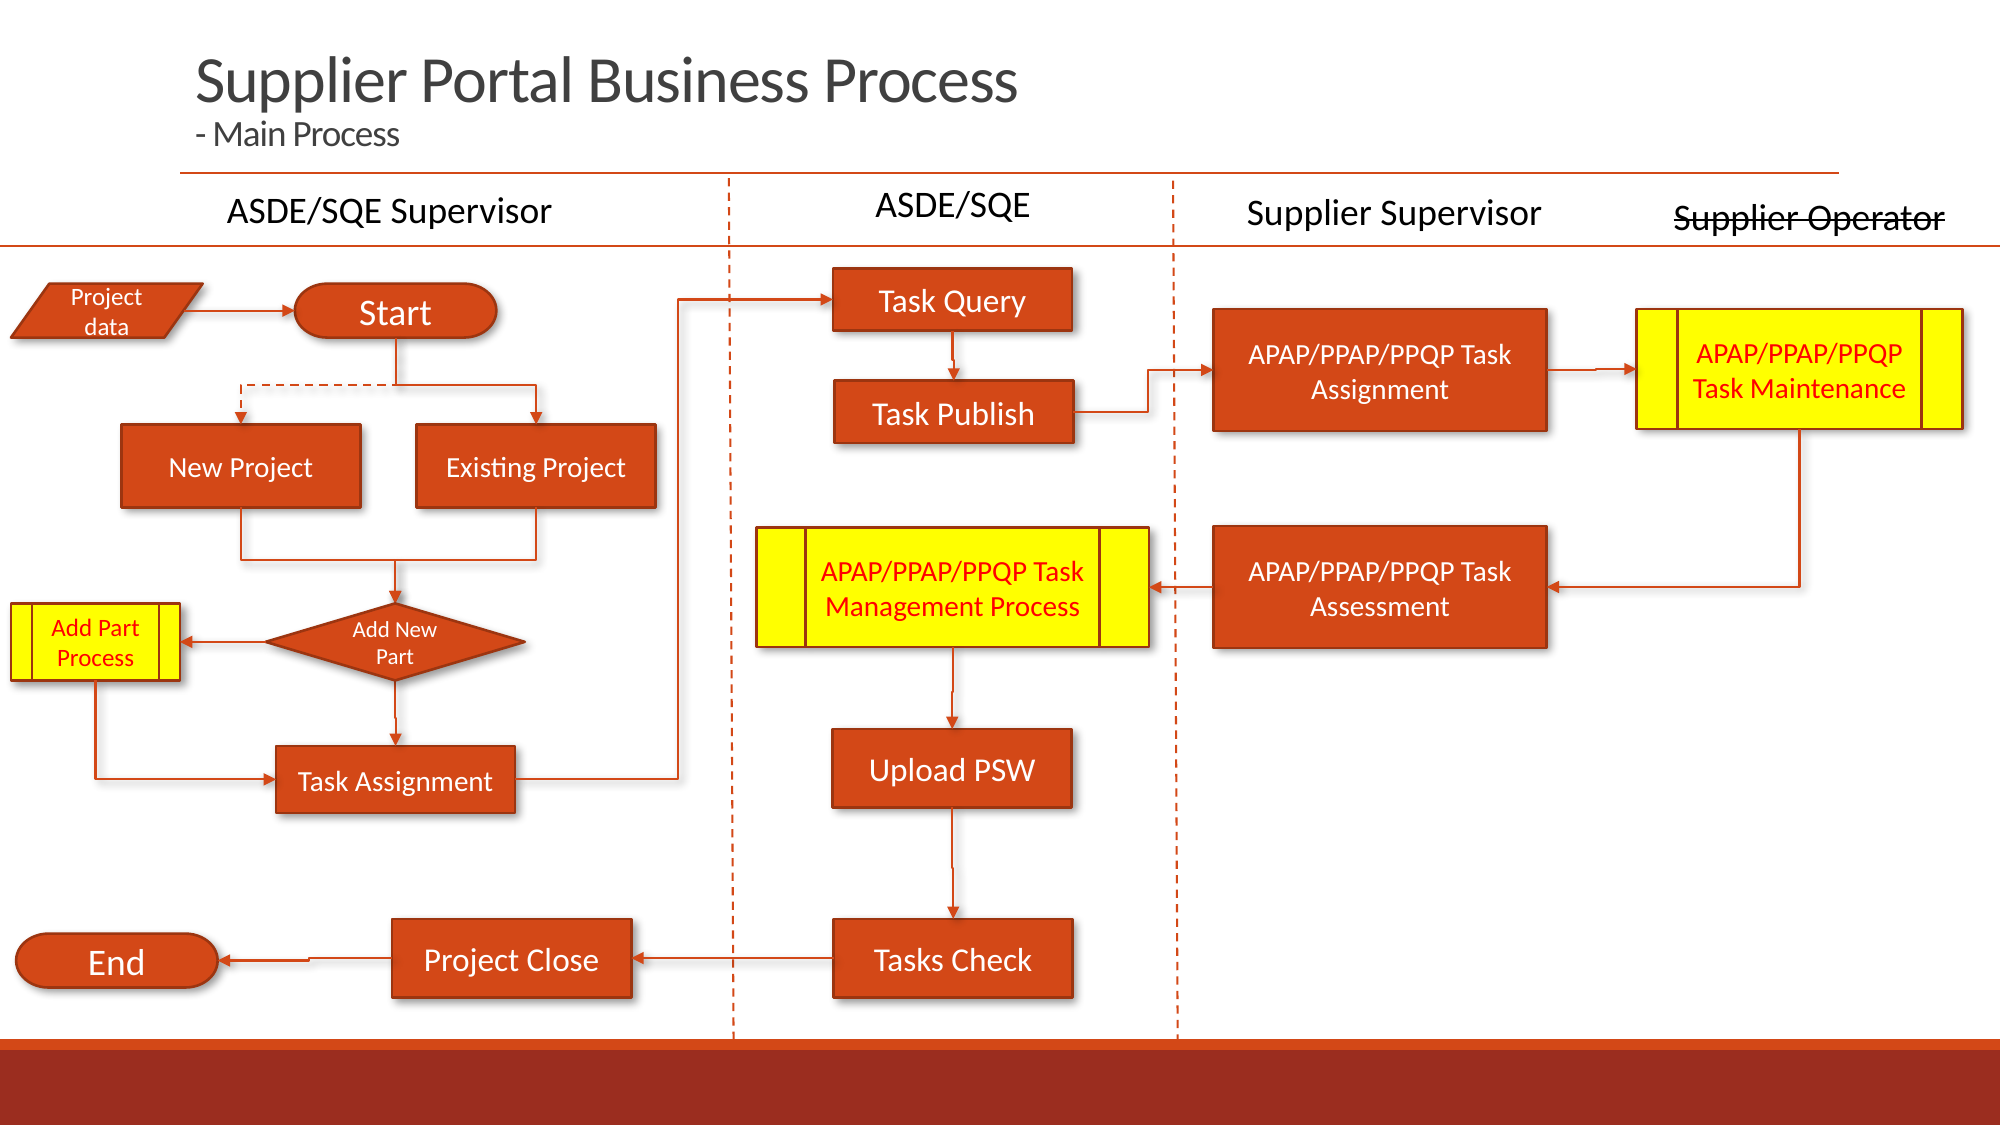

# Supplier Portal Business Process - Main Process
ASDE/SQE
ASDE/SQE Supervisor
Supplier Supervisor
Supplier Operator
Task Query
Project data
Start
APAP/PPAP/PPQP Task Assignment
APAP/PPAP/PPQP Task Maintenance
Task Publish
New Project
Existing Project
APAP/PPAP/PPQP Task Assessment
APAP/PPAP/PPQP Task Management Process
Add Part Process
Add New Part
Upload PSW
Task Assignment
Tasks Check
Project Close
End